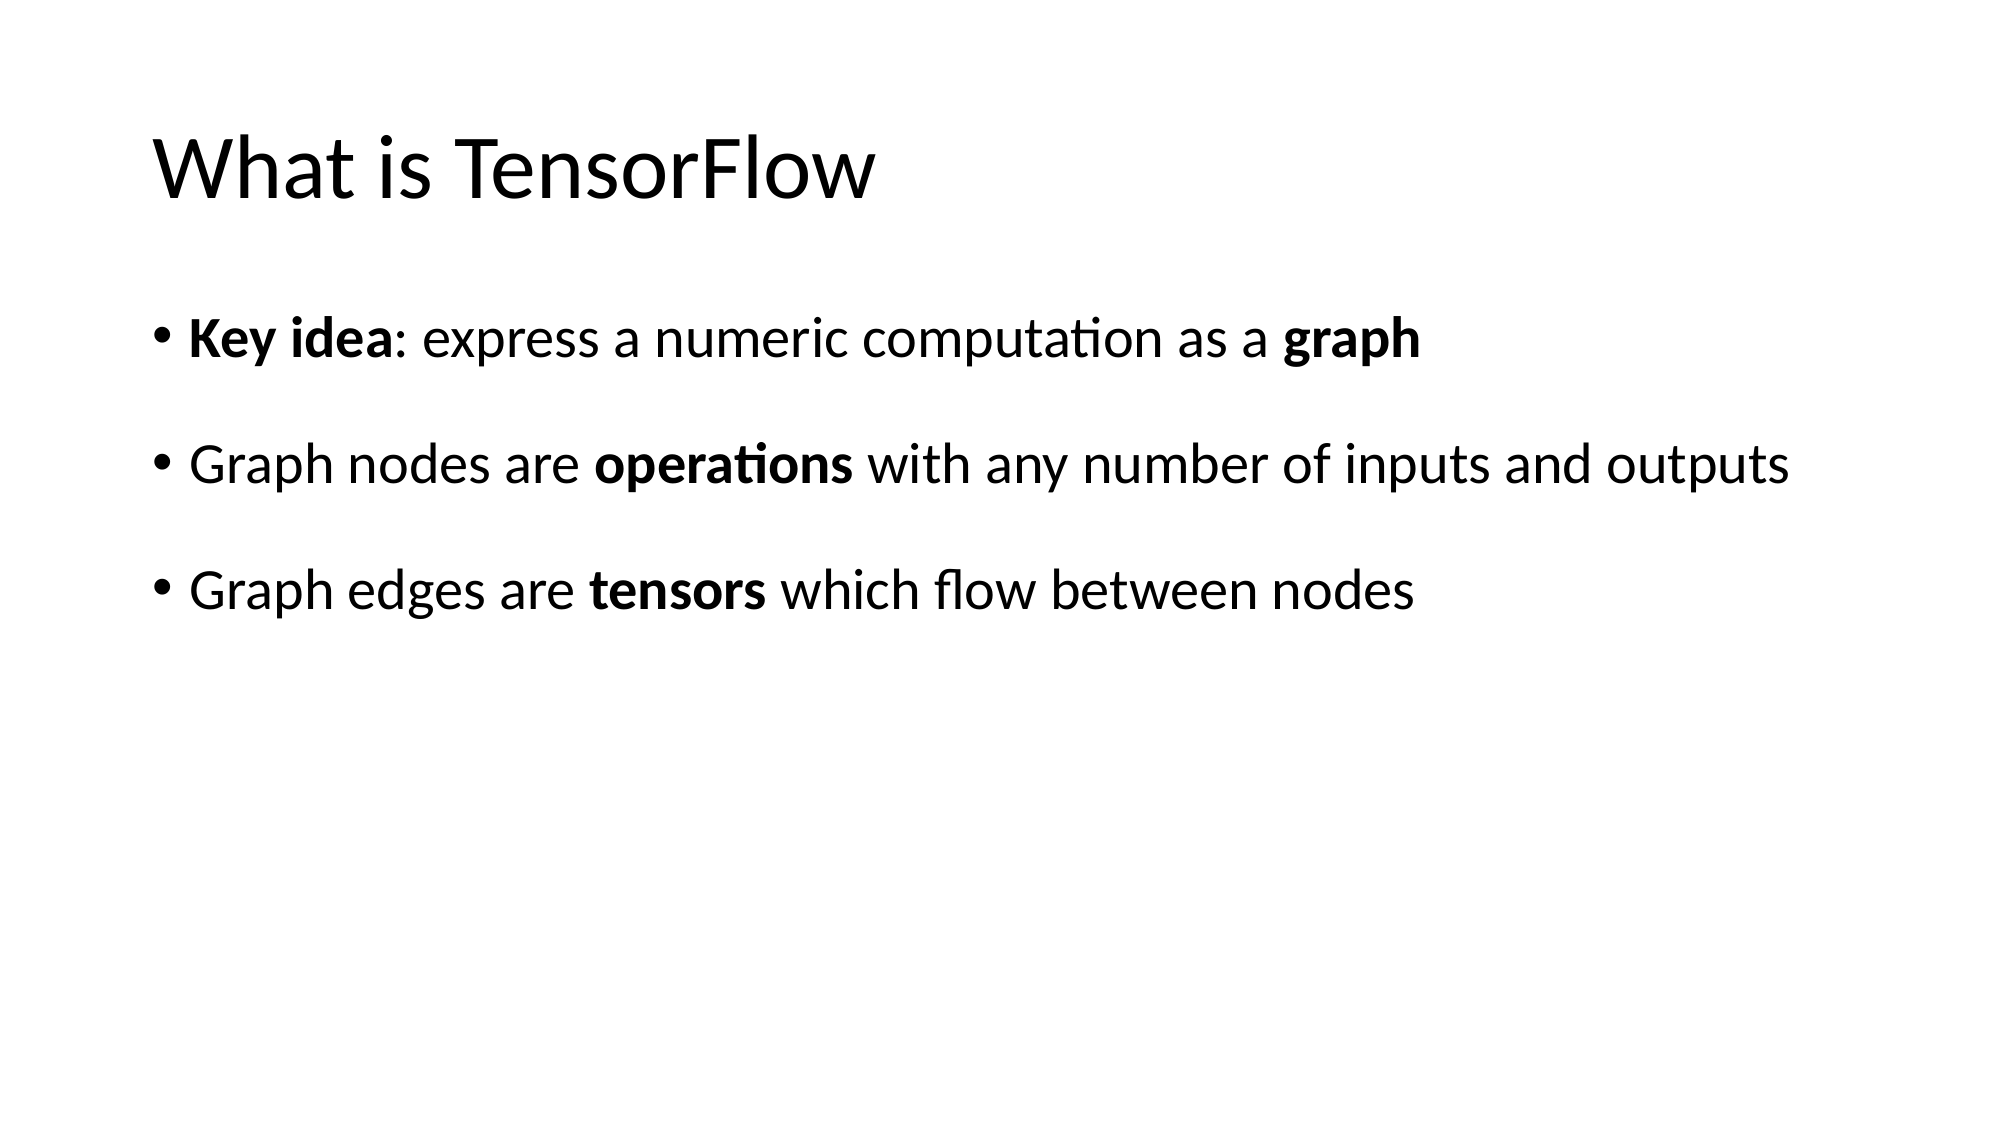

# What is TensorFlow
Key idea: express a numeric computation as a graph

Graph nodes are operations with any number of inputs and outputs

Graph edges are tensors which flow between nodes